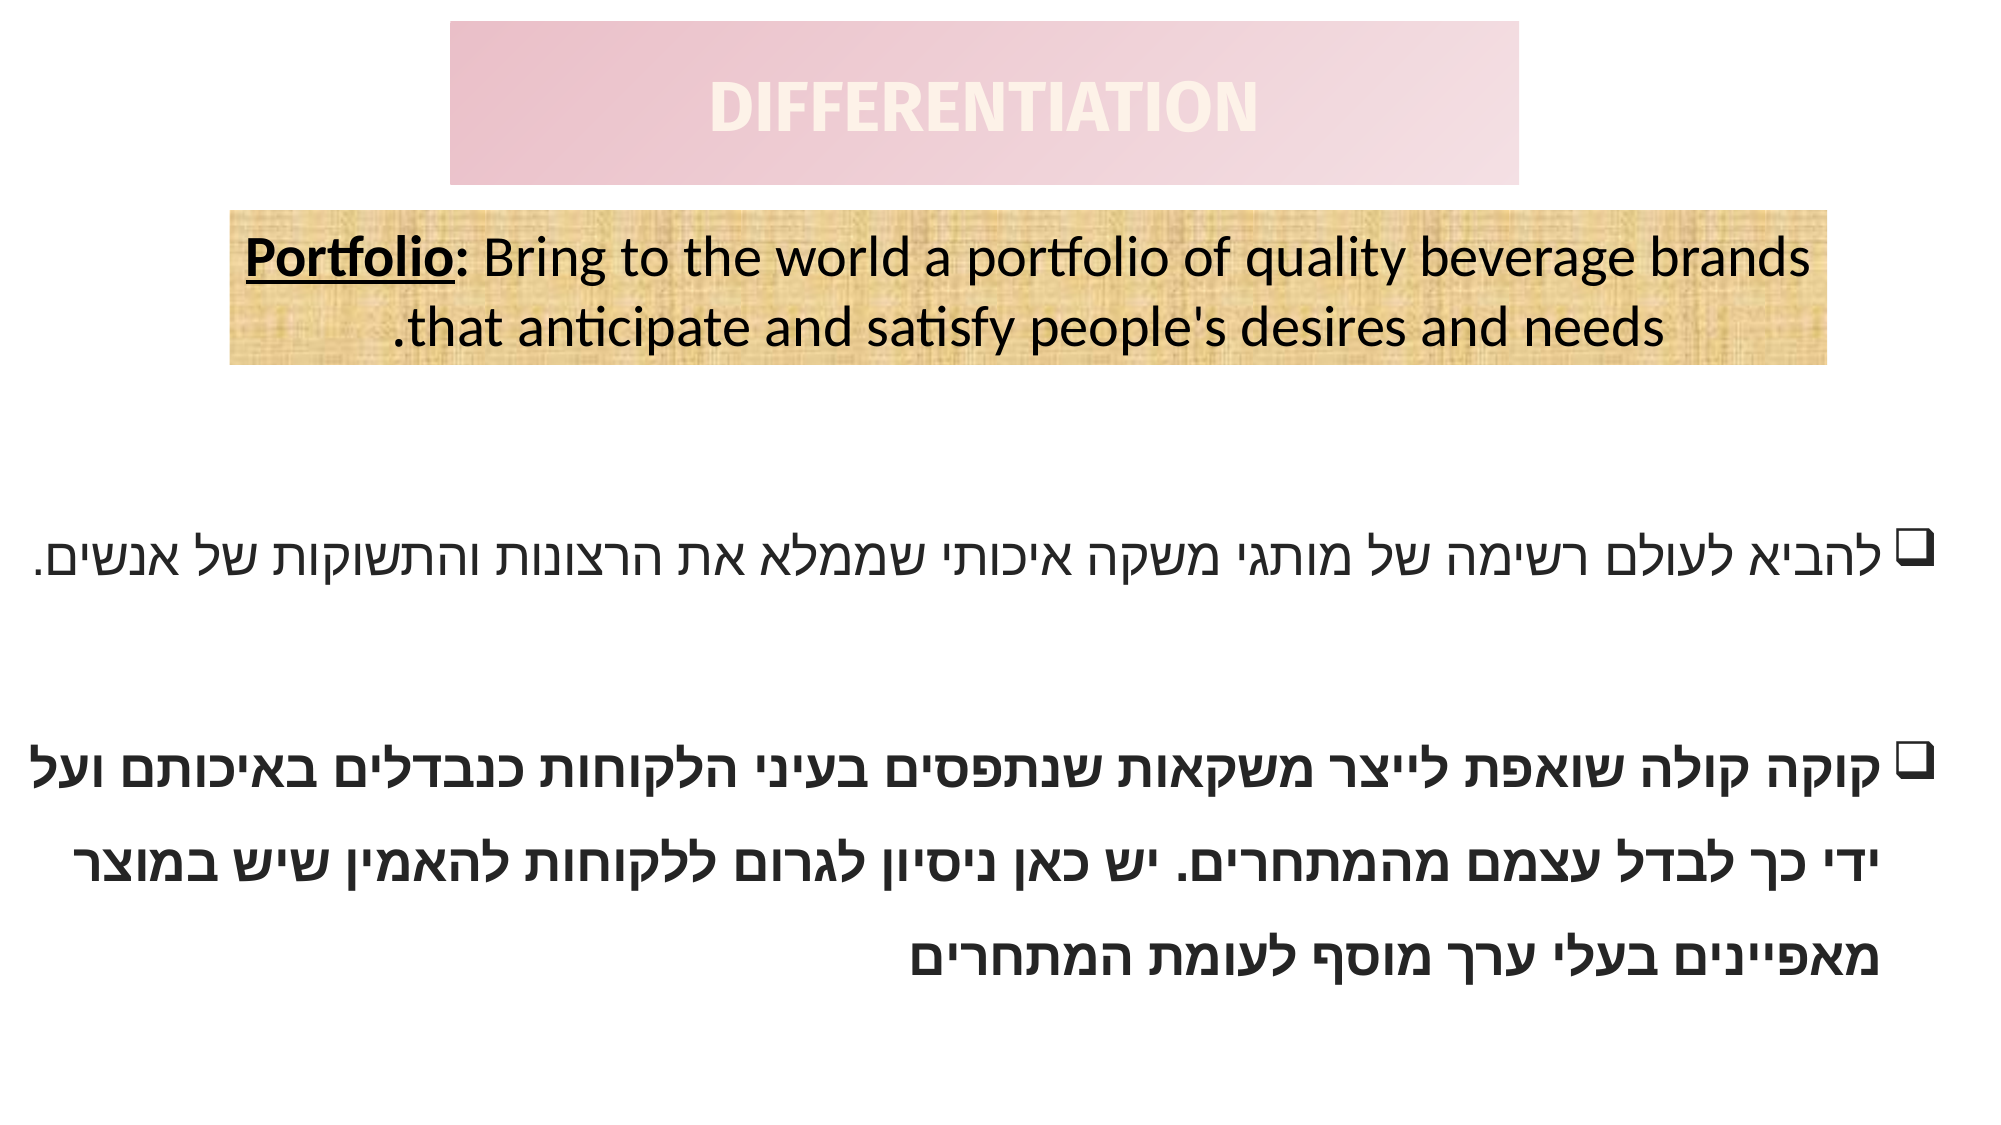

differentiation
Portfolio: Bring to the world a portfolio of quality beverage brands that anticipate and satisfy people's desires and needs.
להביא לעולם רשימה של מותגי משקה איכותי שממלא את הרצונות והתשוקות של אנשים.

קוקה קולה שואפת לייצר משקאות שנתפסים בעיני הלקוחות כנבדלים באיכותם ועל ידי כך לבדל עצמם מהמתחרים. יש כאן ניסיון לגרום ללקוחות להאמין שיש במוצר מאפיינים בעלי ערך מוסף לעומת המתחרים